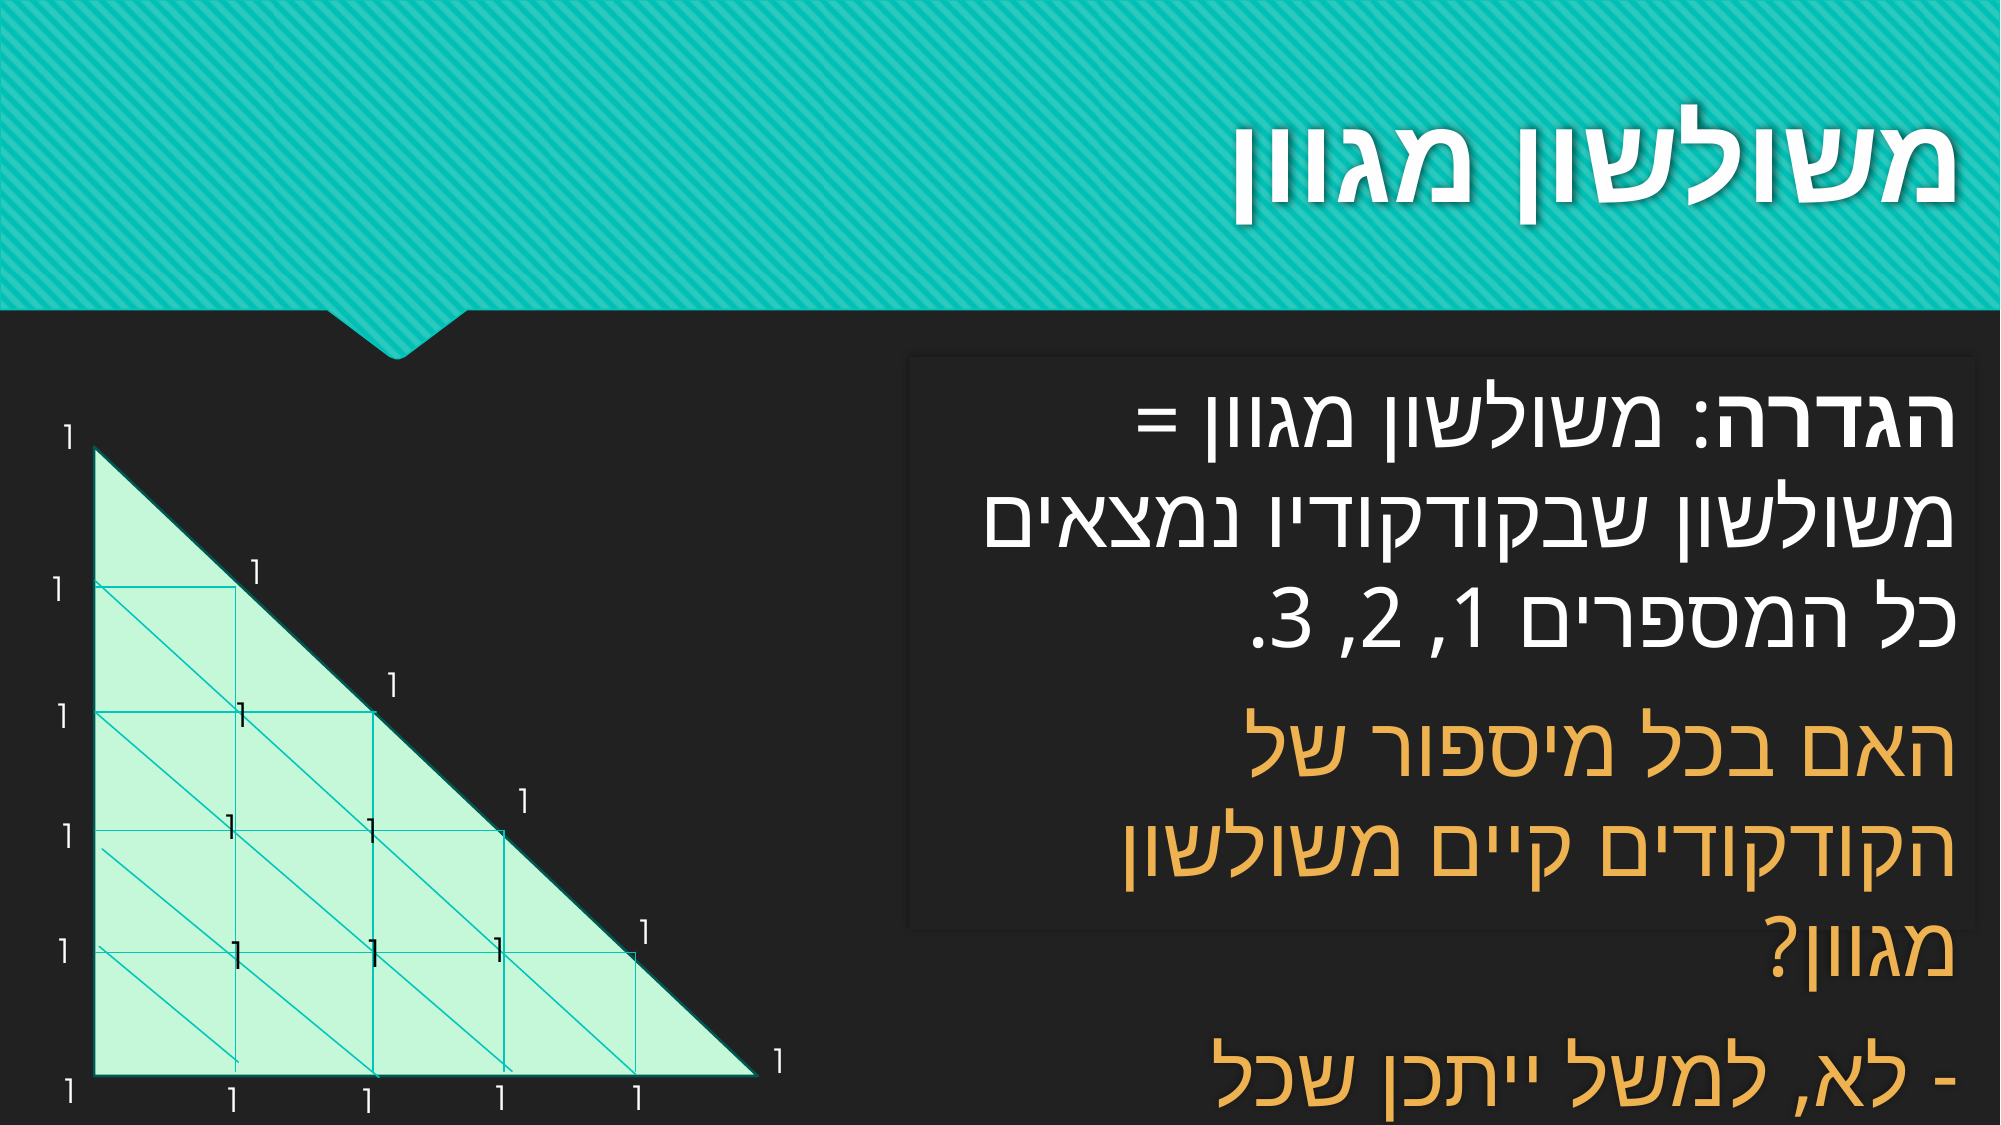

# משולשון מגוון
הגדרה: משולשון מגוון = משולשון שבקודקודיו נמצאים כל המספרים 1, 2, 3.
האם בכל מיספור של הקודקודים קיים משולשון מגוון?
- לא, למשל ייתכן שכל המספרים הם 1.

1
1
1
1
1
1
1
1
1
1
1
1
1
1
1
1
1
1
1
1
1